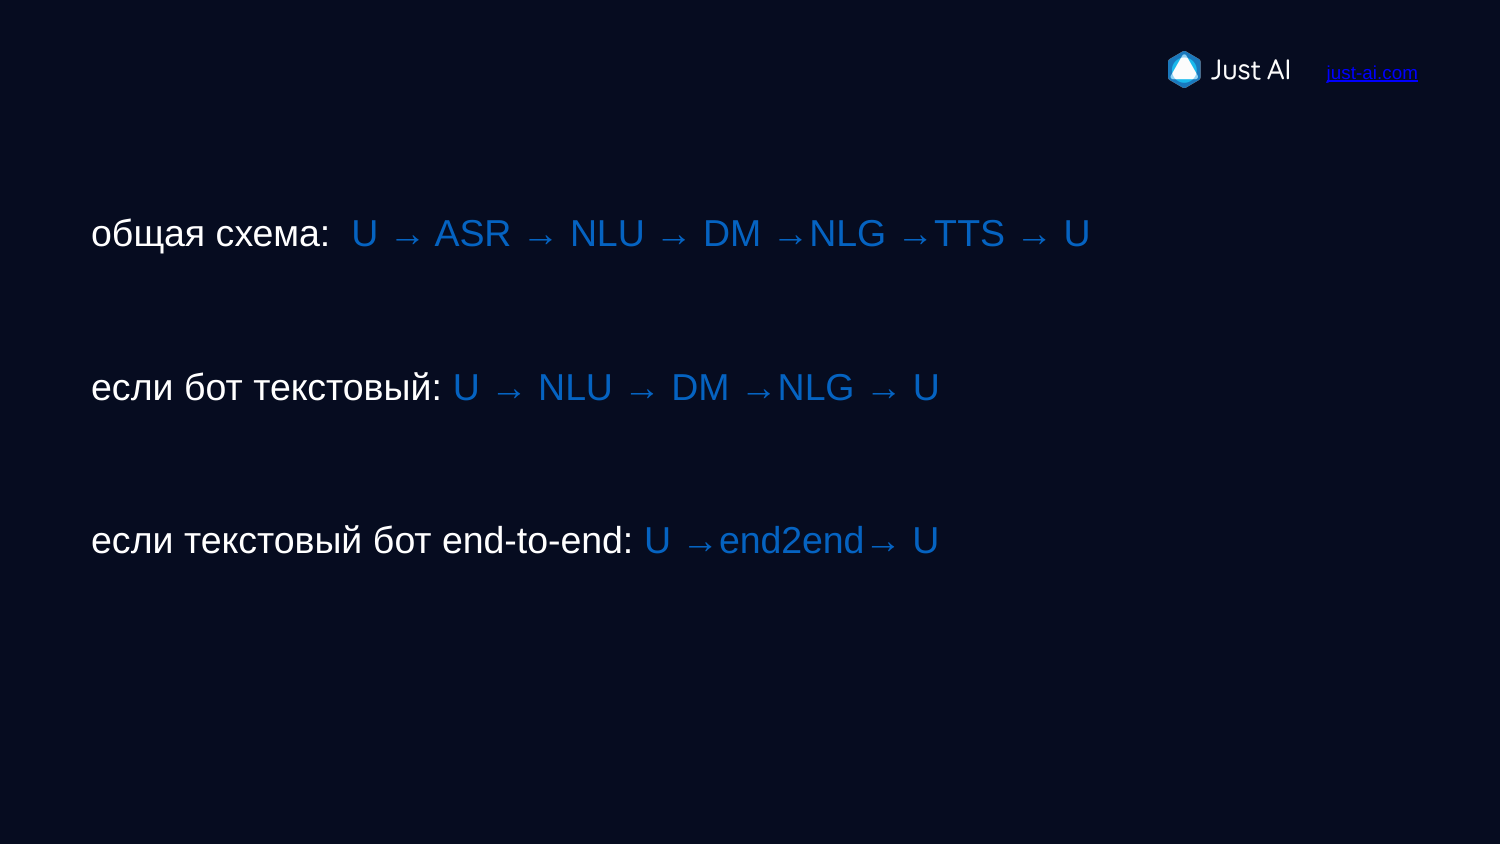

#
общая схема:  U → ASR → NLU → DM →NLG →TTS → U

если бот текстовый: U → NLU → DM →NLG → U

если текстовый бот end-to-end: U →end2end→ U